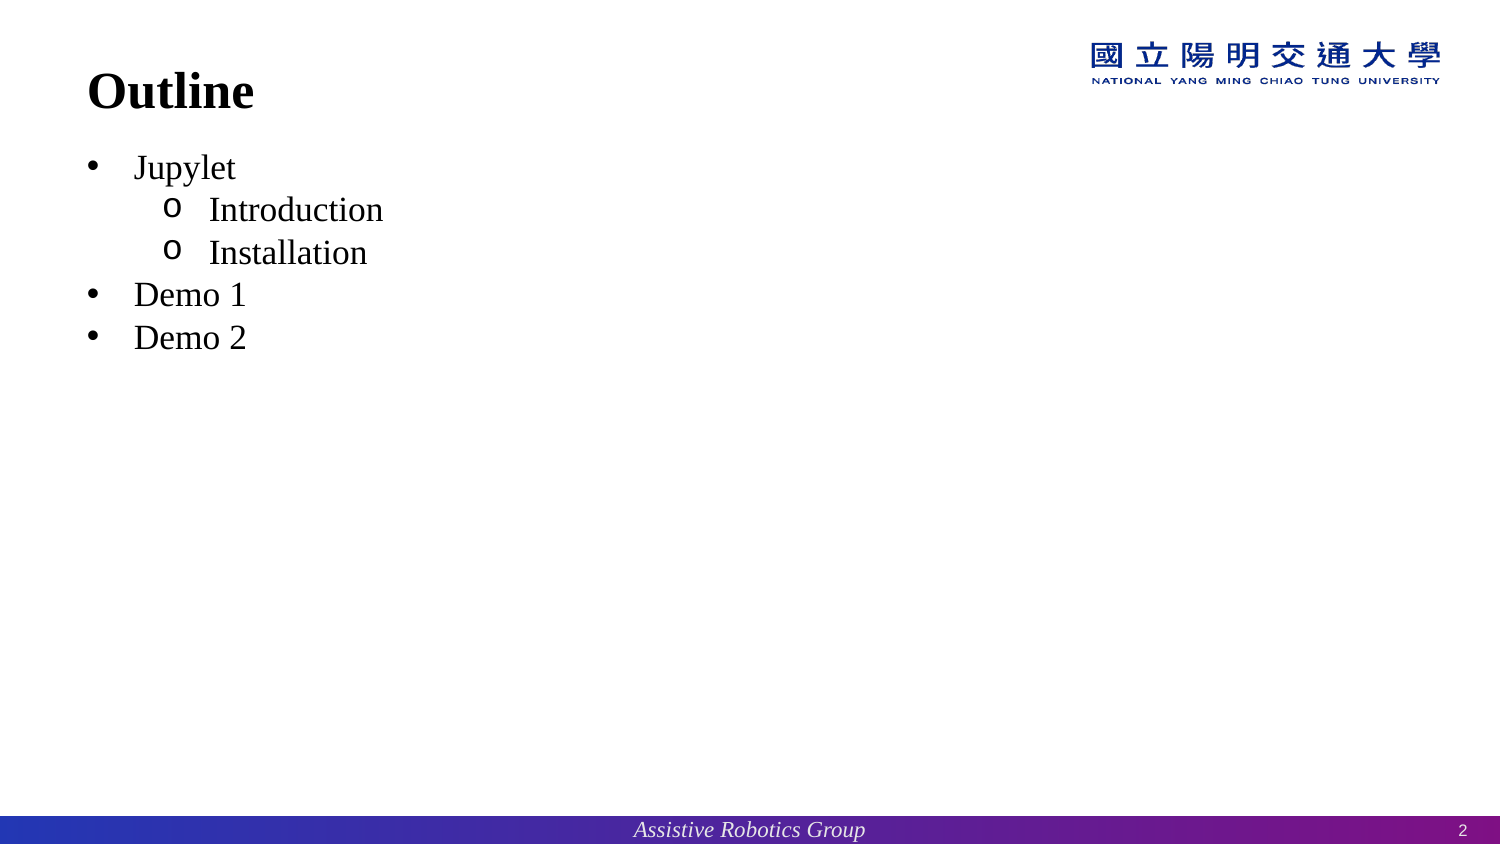

Outline
Jupylet
Introduction
Installation
Demo 1
Demo 2